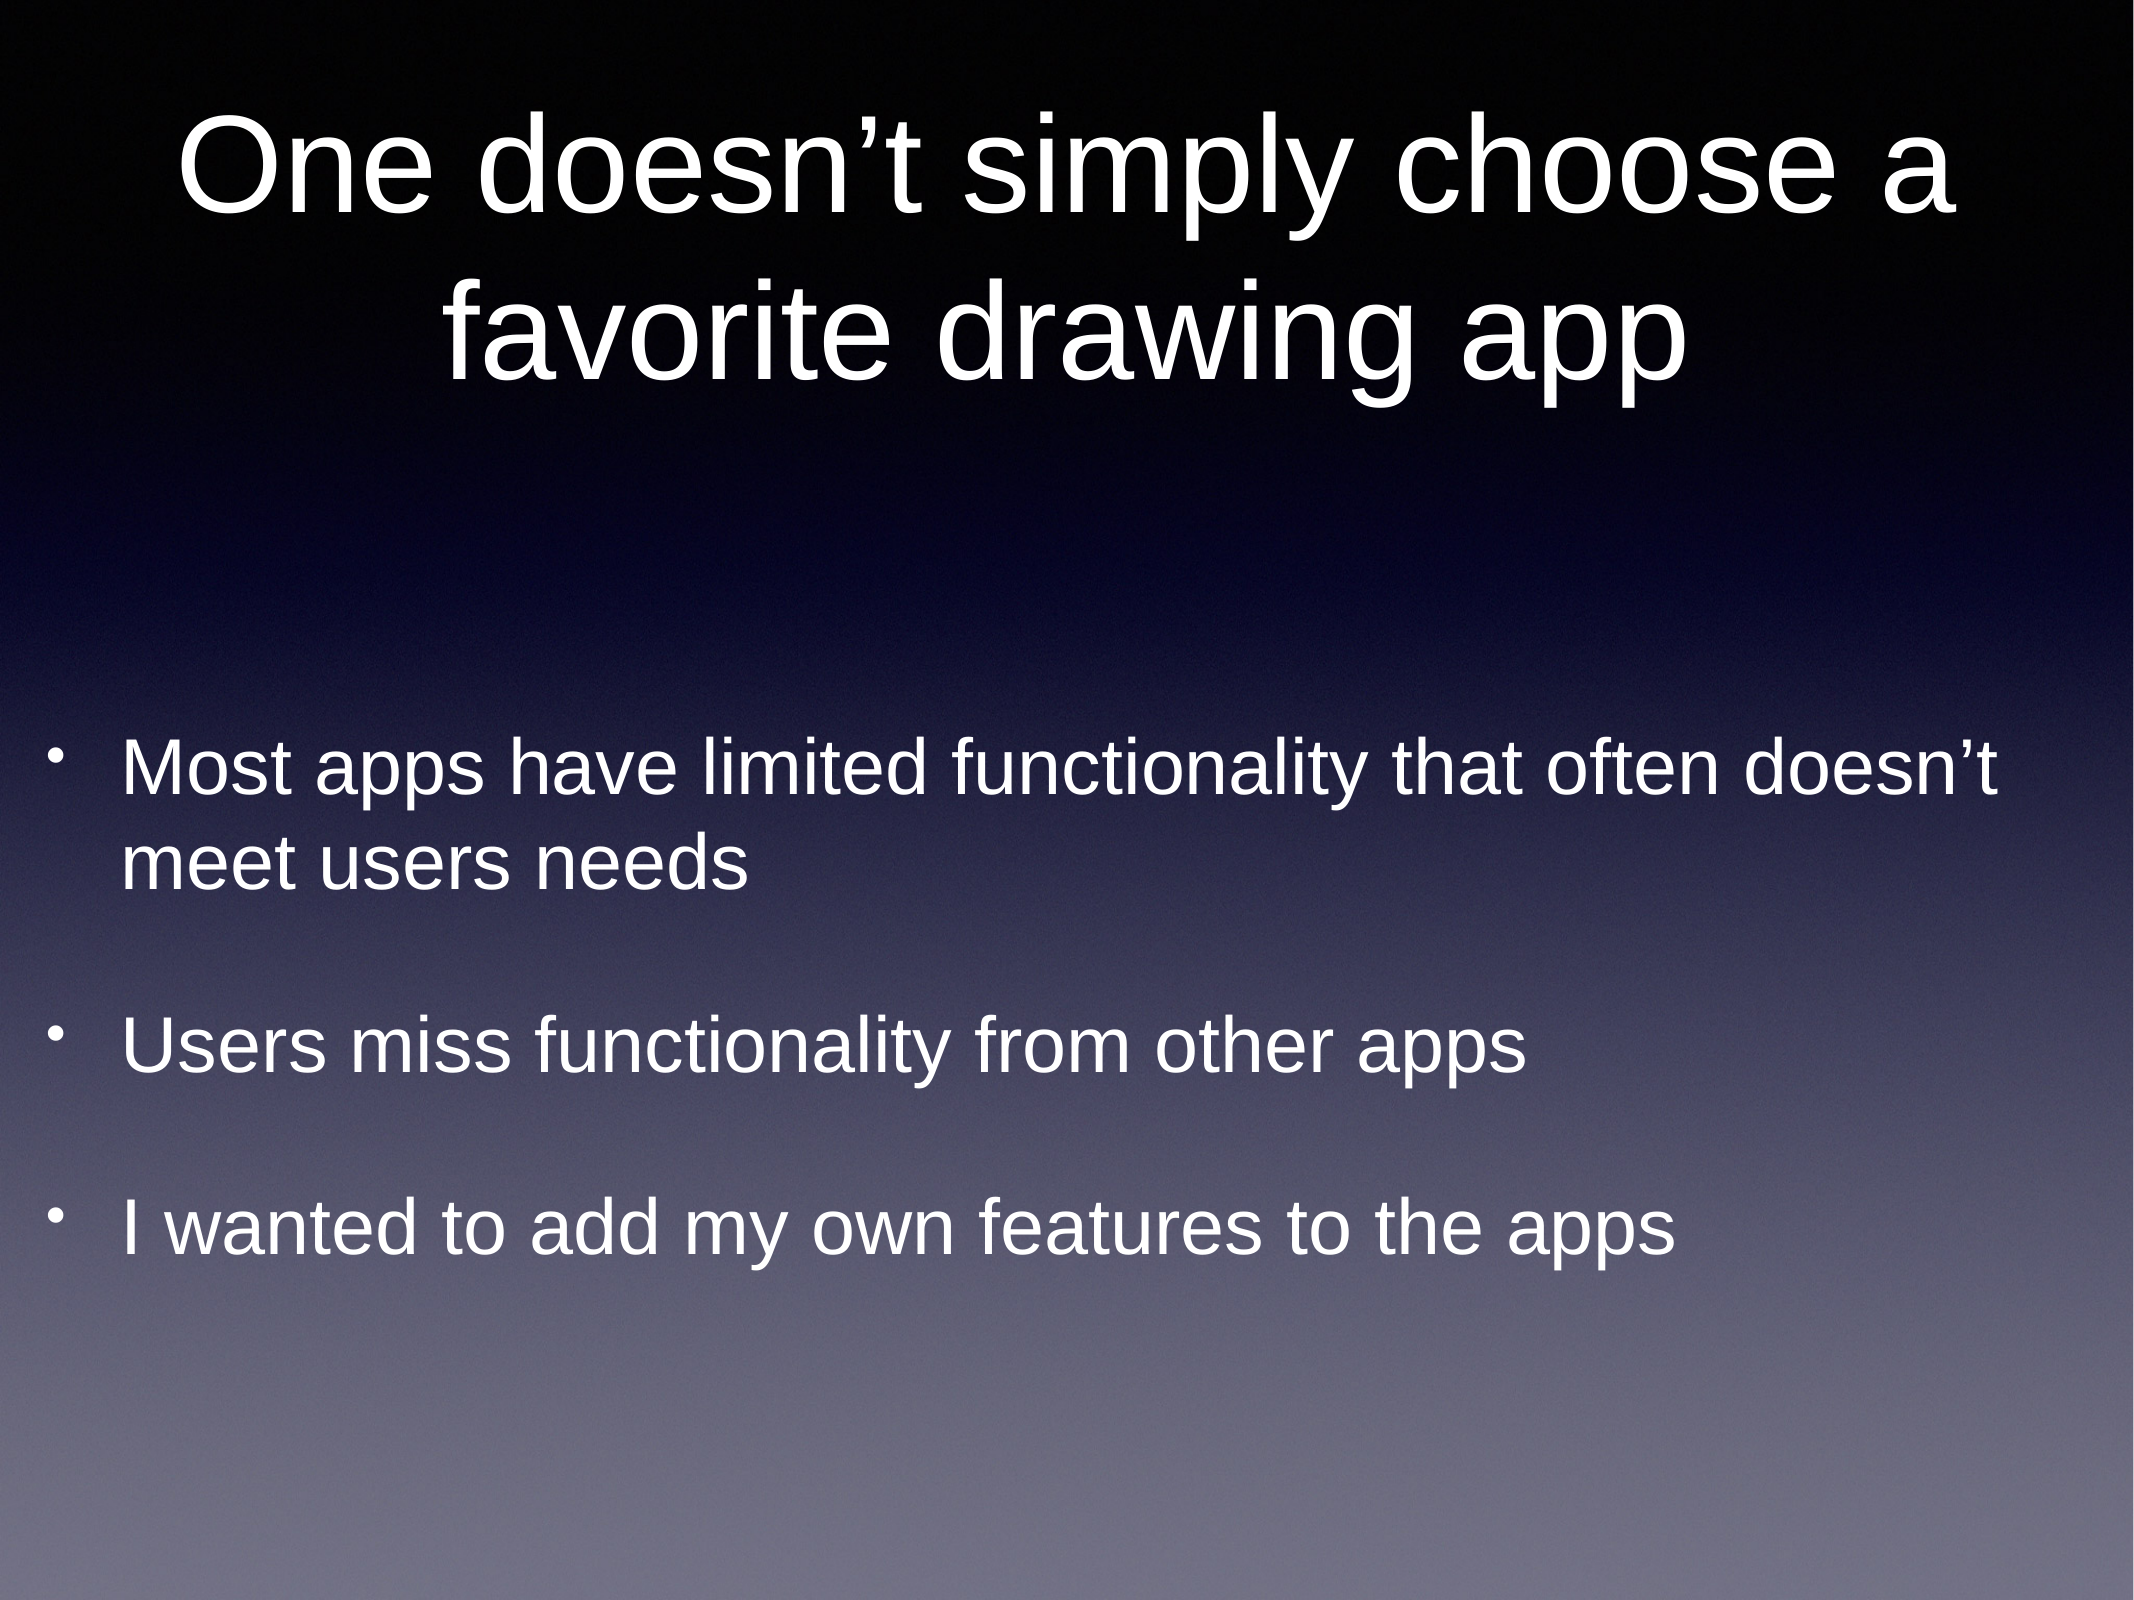

# One doesn’t simply choose a favorite drawing app
Most apps have limited functionality that often doesn’t meet users needs
Users miss functionality from other apps
I wanted to add my own features to the apps